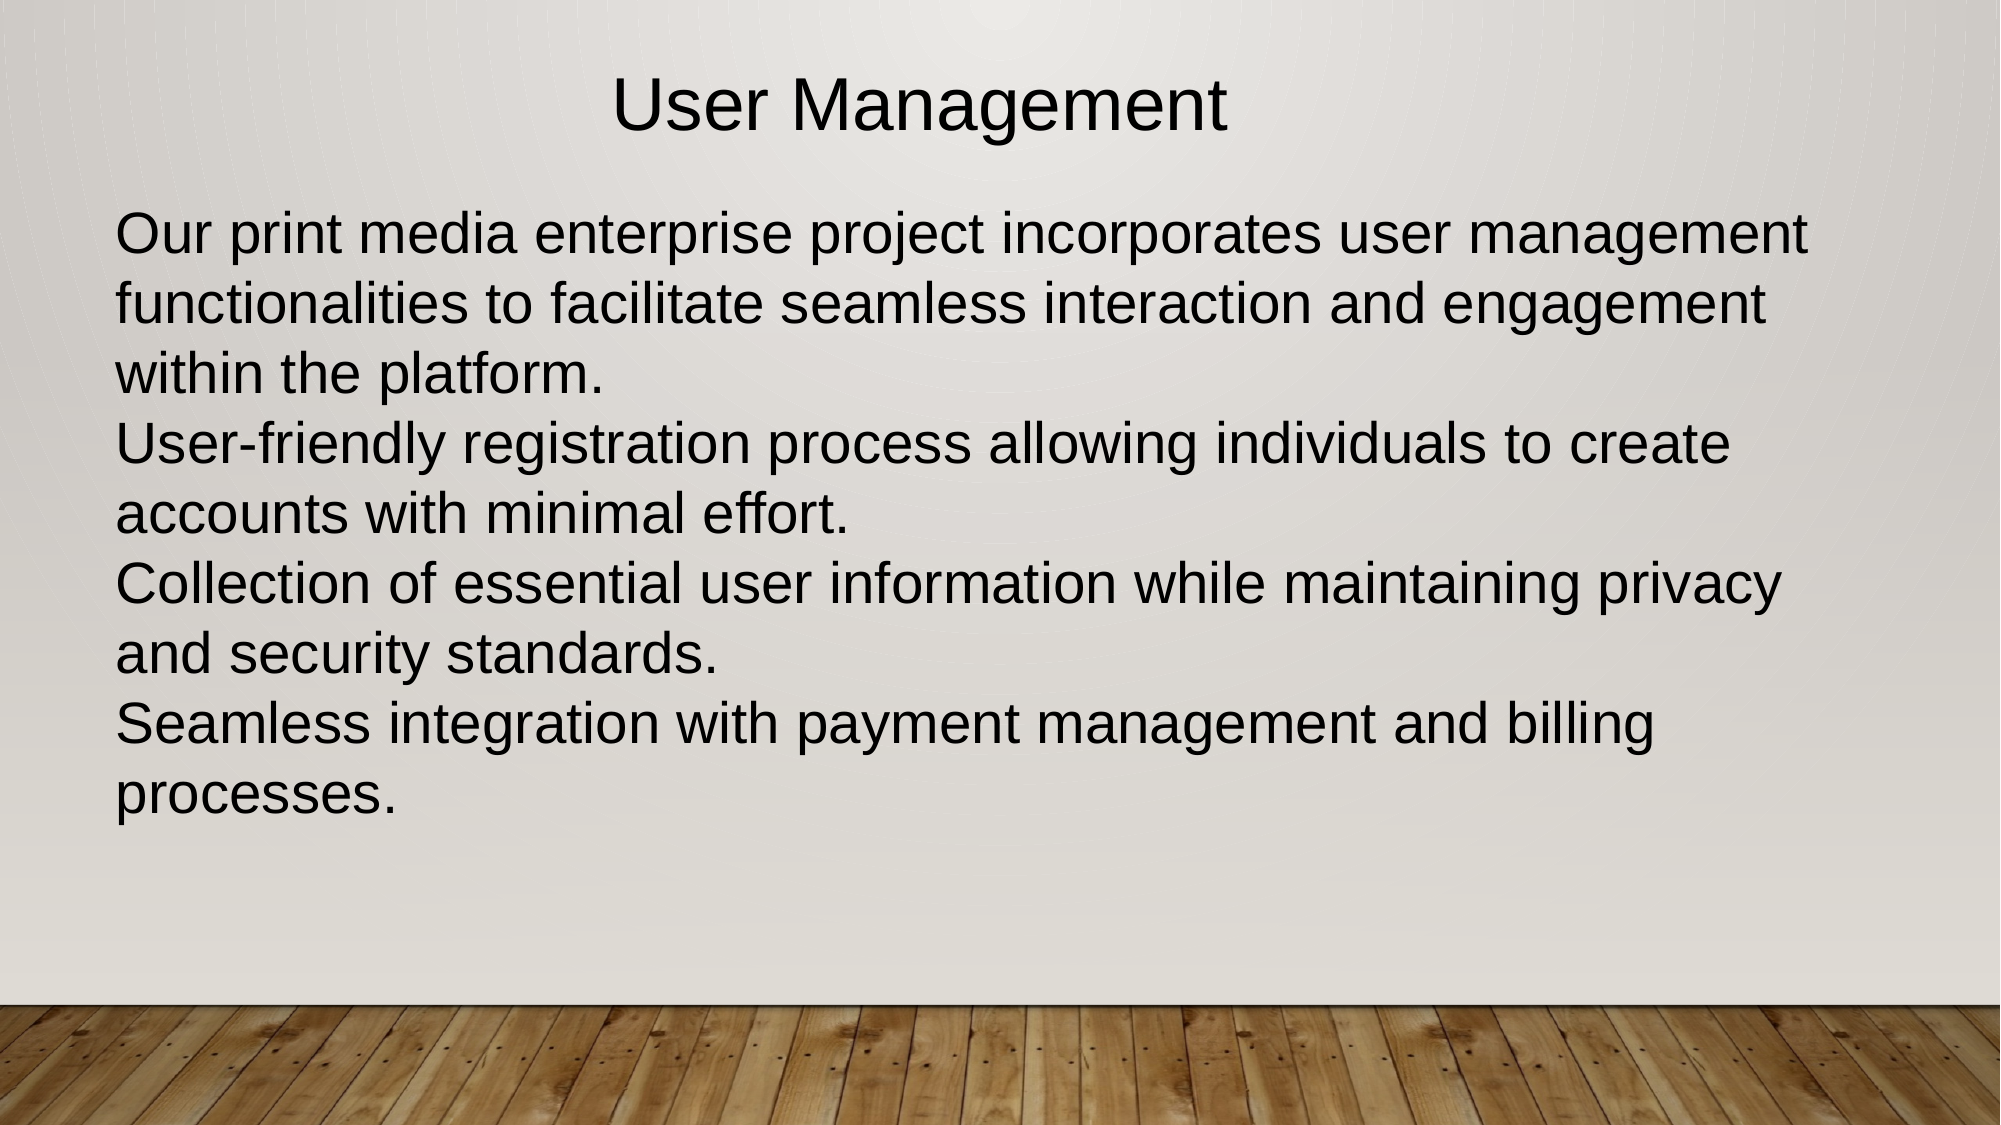

User Management
Our print media enterprise project incorporates user management functionalities to facilitate seamless interaction and engagement within the platform.
User-friendly registration process allowing individuals to create accounts with minimal effort.
Collection of essential user information while maintaining privacy and security standards.
Seamless integration with payment management and billing processes.